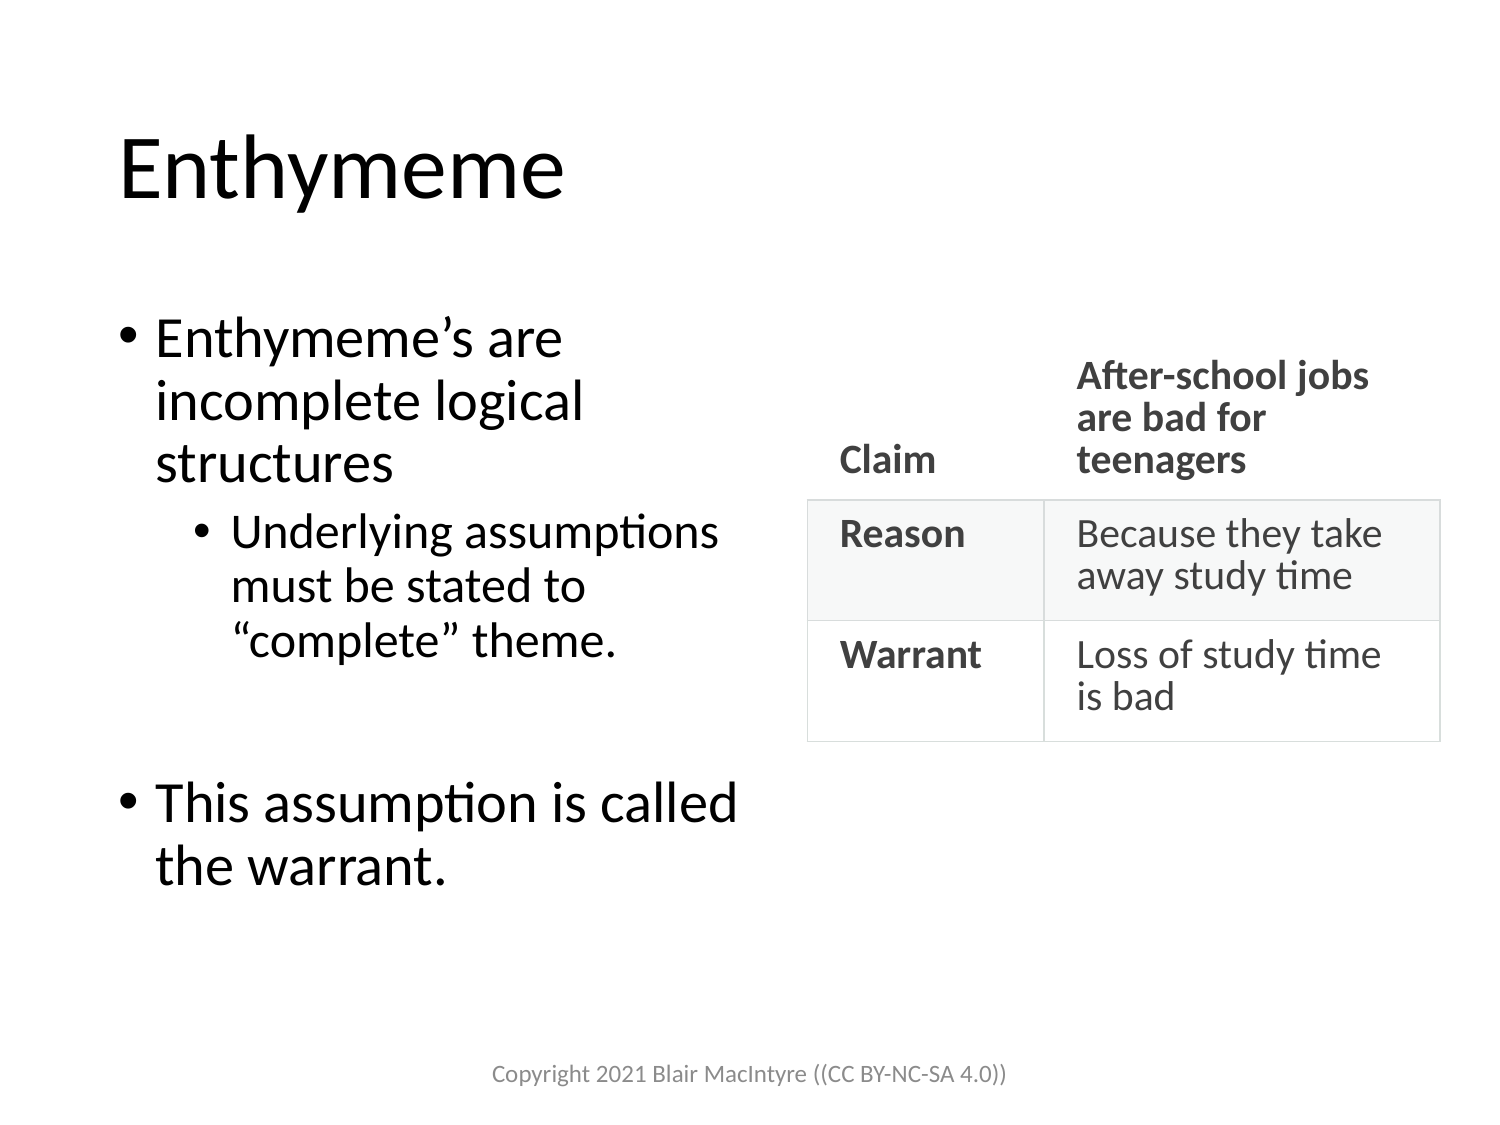

# Enthymeme
Enthymeme’s are incomplete logical structures
Underlying assumptions must be stated to “complete” theme.

This assumption is called the warrant.

| Claim | After-school jobs are bad for teenagers |
| --- | --- |
| Reason | Because they take away study time |
| Warrant | Loss of study time is bad |
Copyright 2021 Blair MacIntyre ((CC BY-NC-SA 4.0))